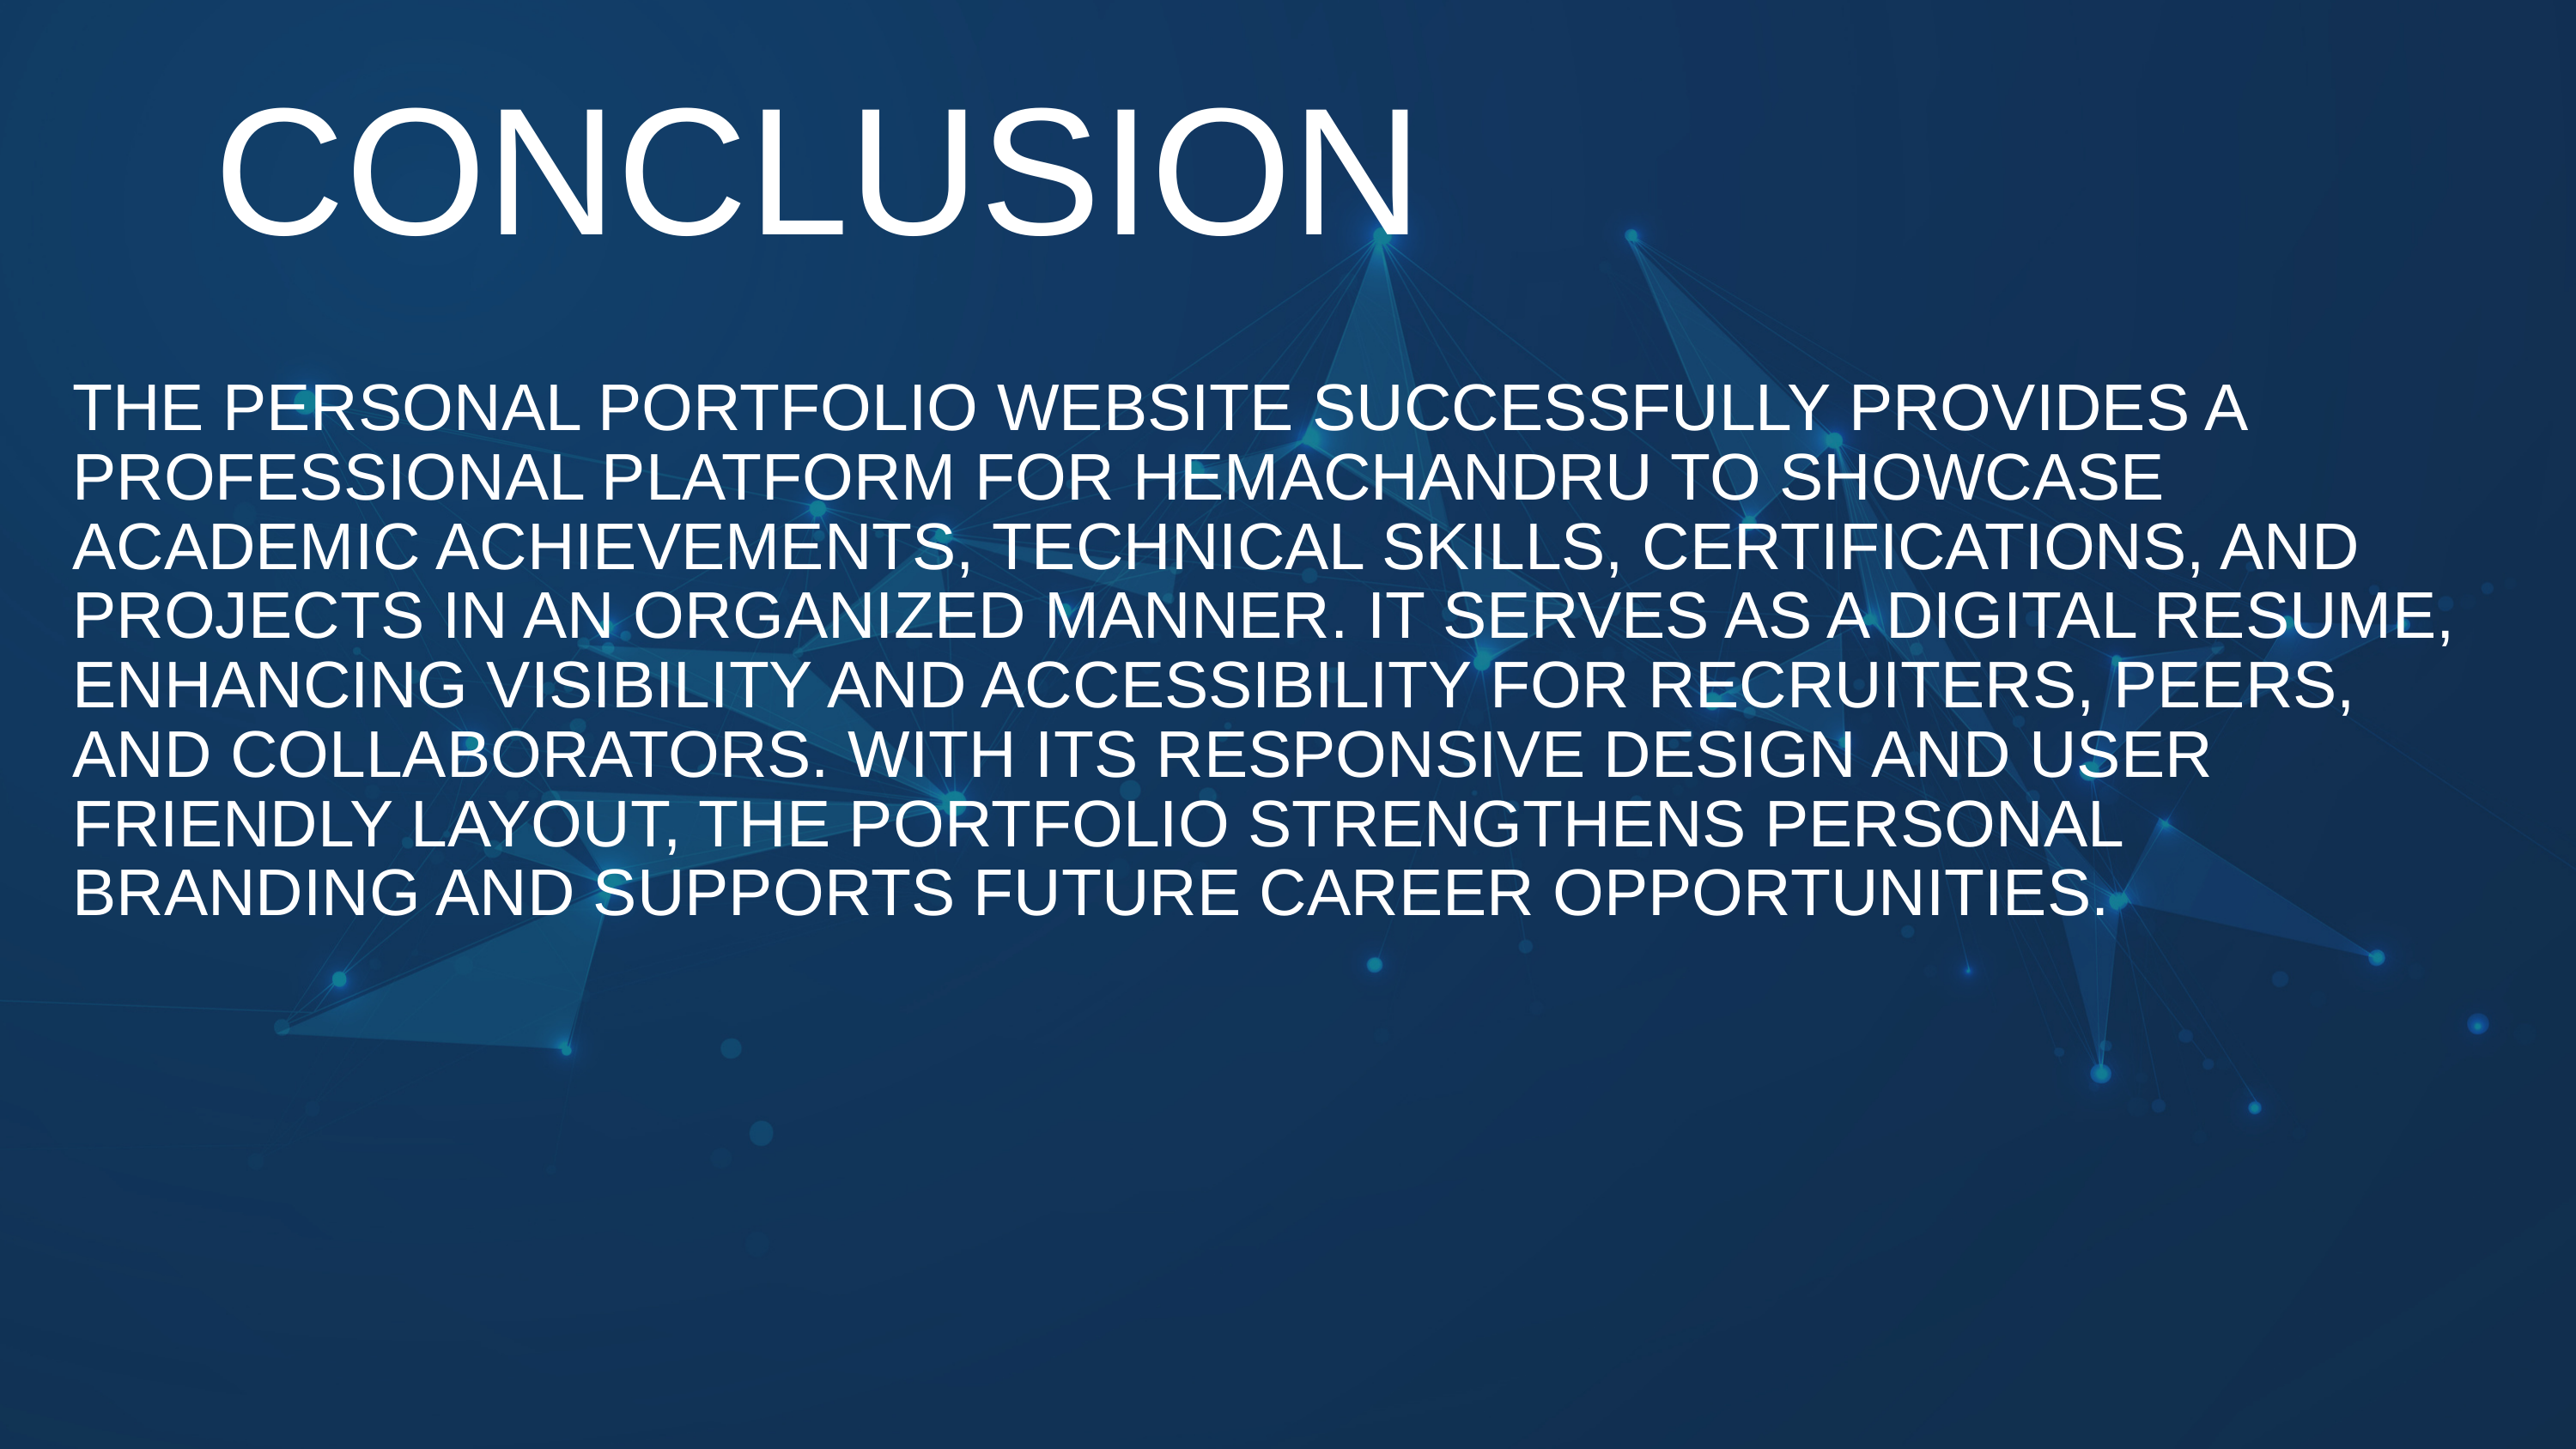

CONCLUSION
THE PERSONAL PORTFOLIO WEBSITE SUCCESSFULLY PROVIDES A PROFESSIONAL PLATFORM FOR HEMACHANDRU TO SHOWCASE ACADEMIC ACHIEVEMENTS, TECHNICAL SKILLS, CERTIFICATIONS, AND PROJECTS IN AN ORGANIZED MANNER. IT SERVES AS A DIGITAL RESUME, ENHANCING VISIBILITY AND ACCESSIBILITY FOR RECRUITERS, PEERS, AND COLLABORATORS. WITH ITS RESPONSIVE DESIGN AND USER FRIENDLY LAYOUT, THE PORTFOLIO STRENGTHENS PERSONAL BRANDING AND SUPPORTS FUTURE CAREER OPPORTUNITIES.